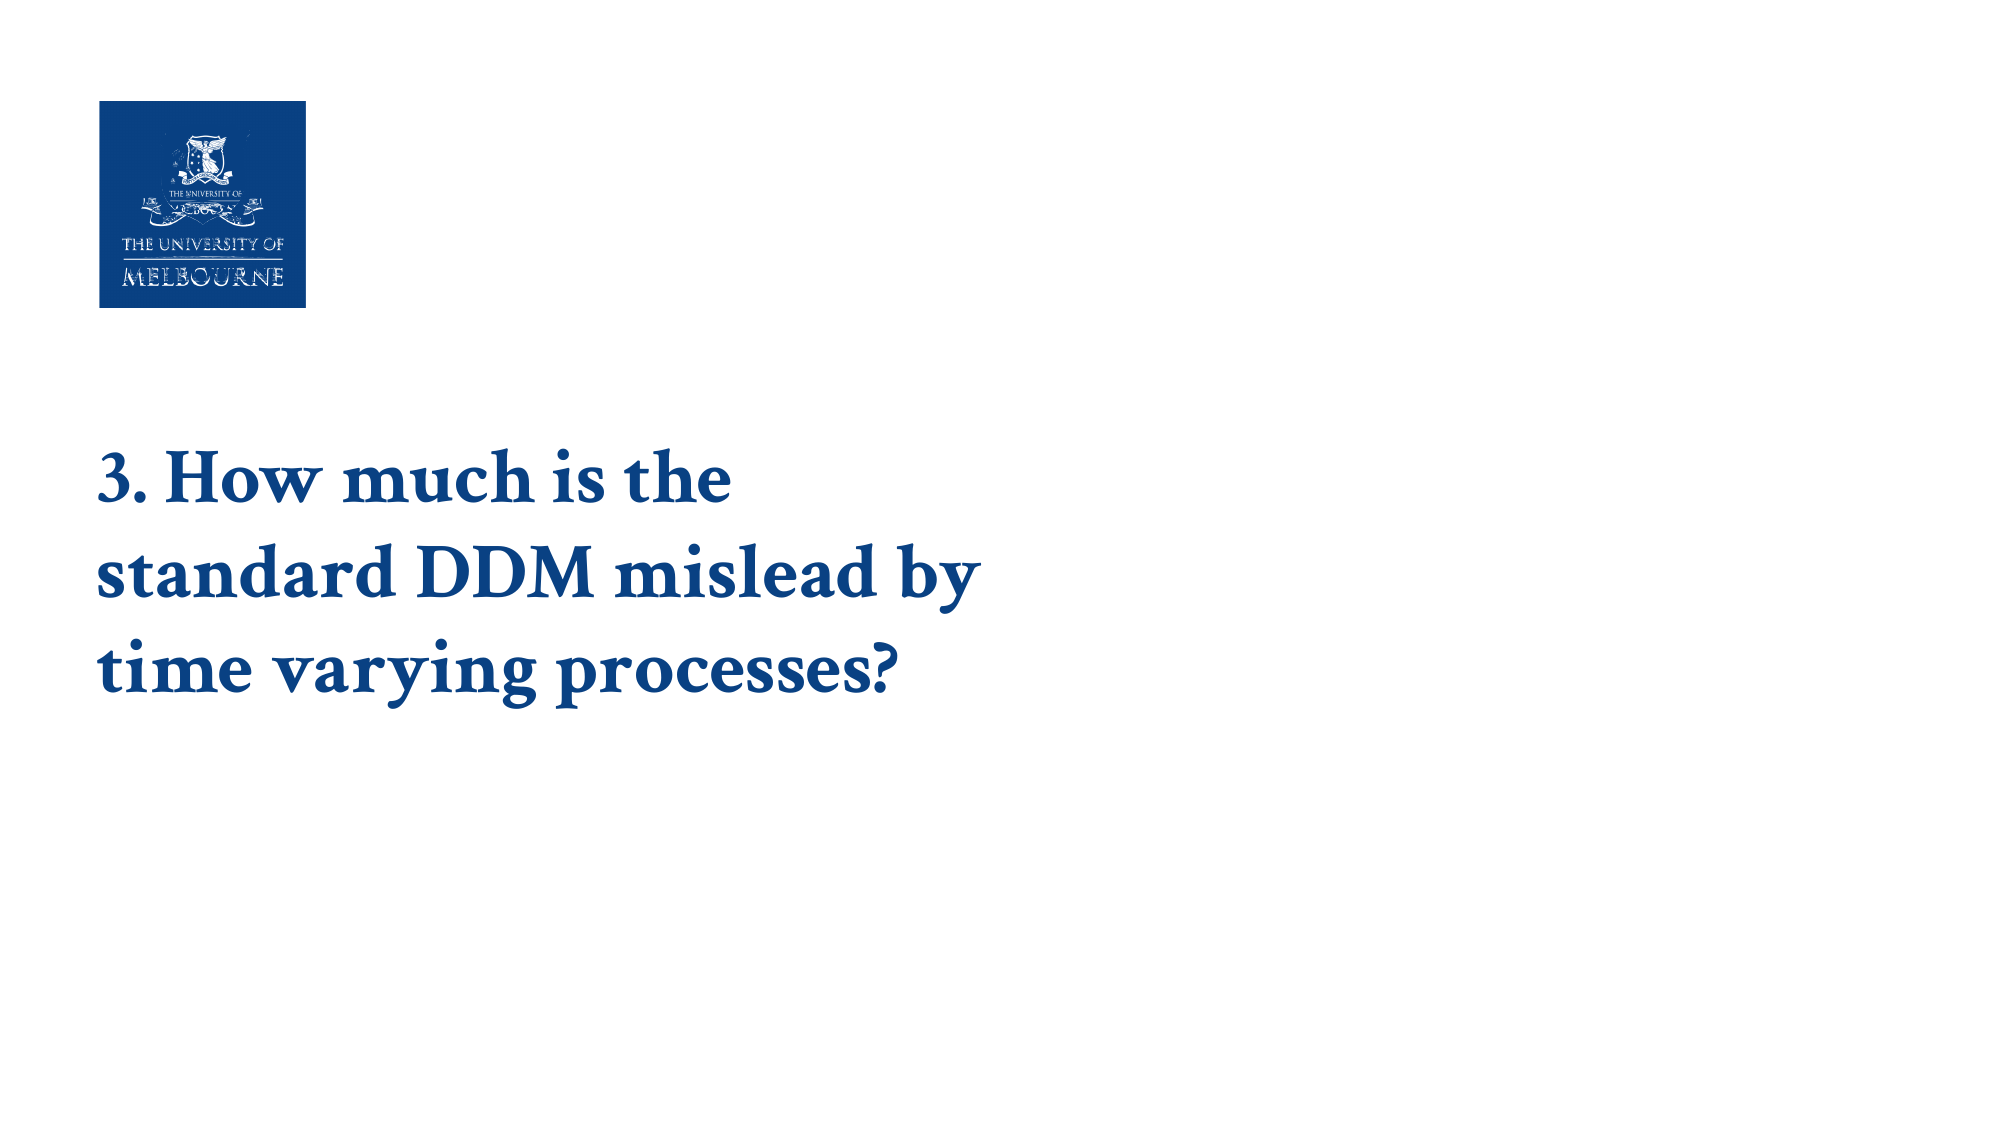

3. How much is the standard DDM mislead by time varying processes?